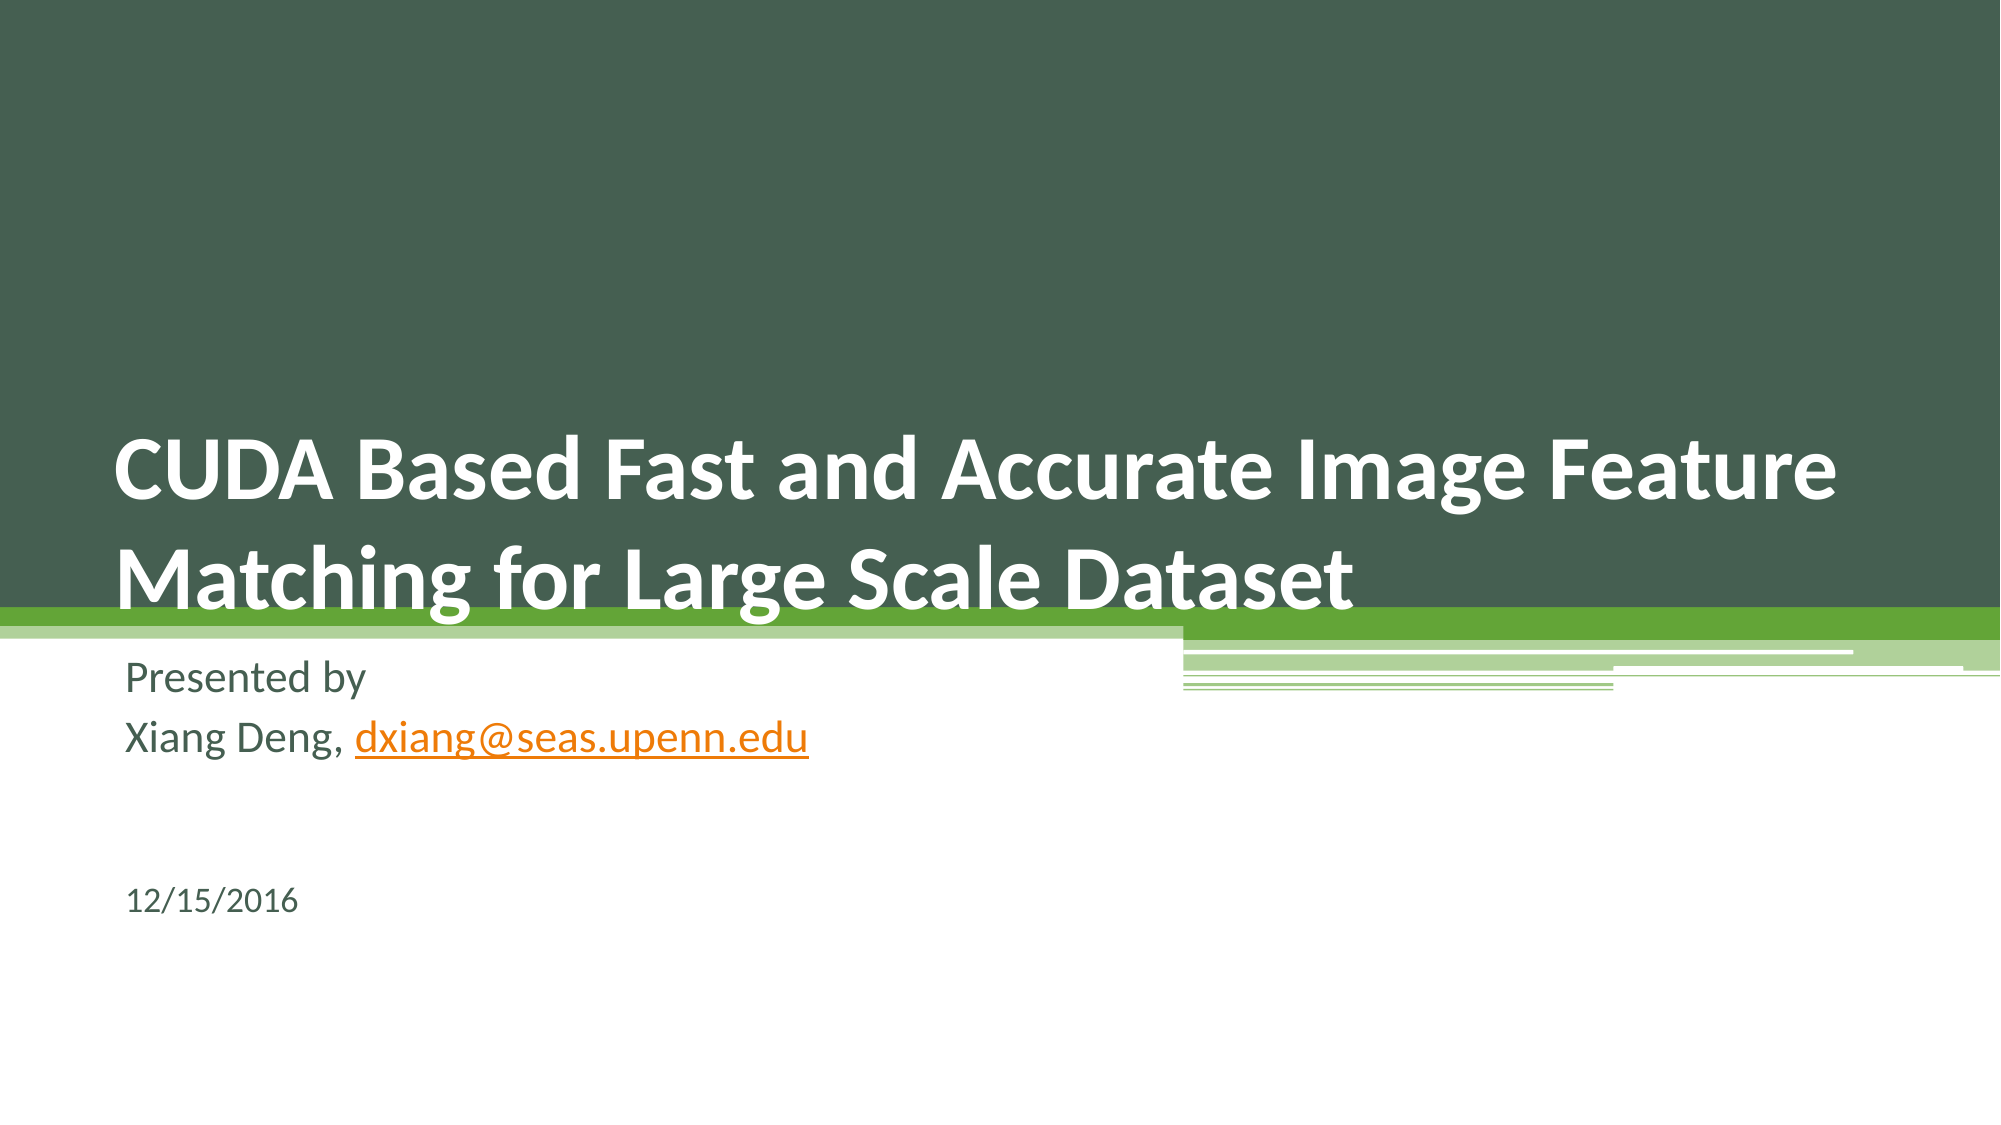

# CUDA Based Fast and Accurate Image Feature Matching for Large Scale Dataset
Presented by
Xiang Deng, dxiang@seas.upenn.edu

12/15/2016